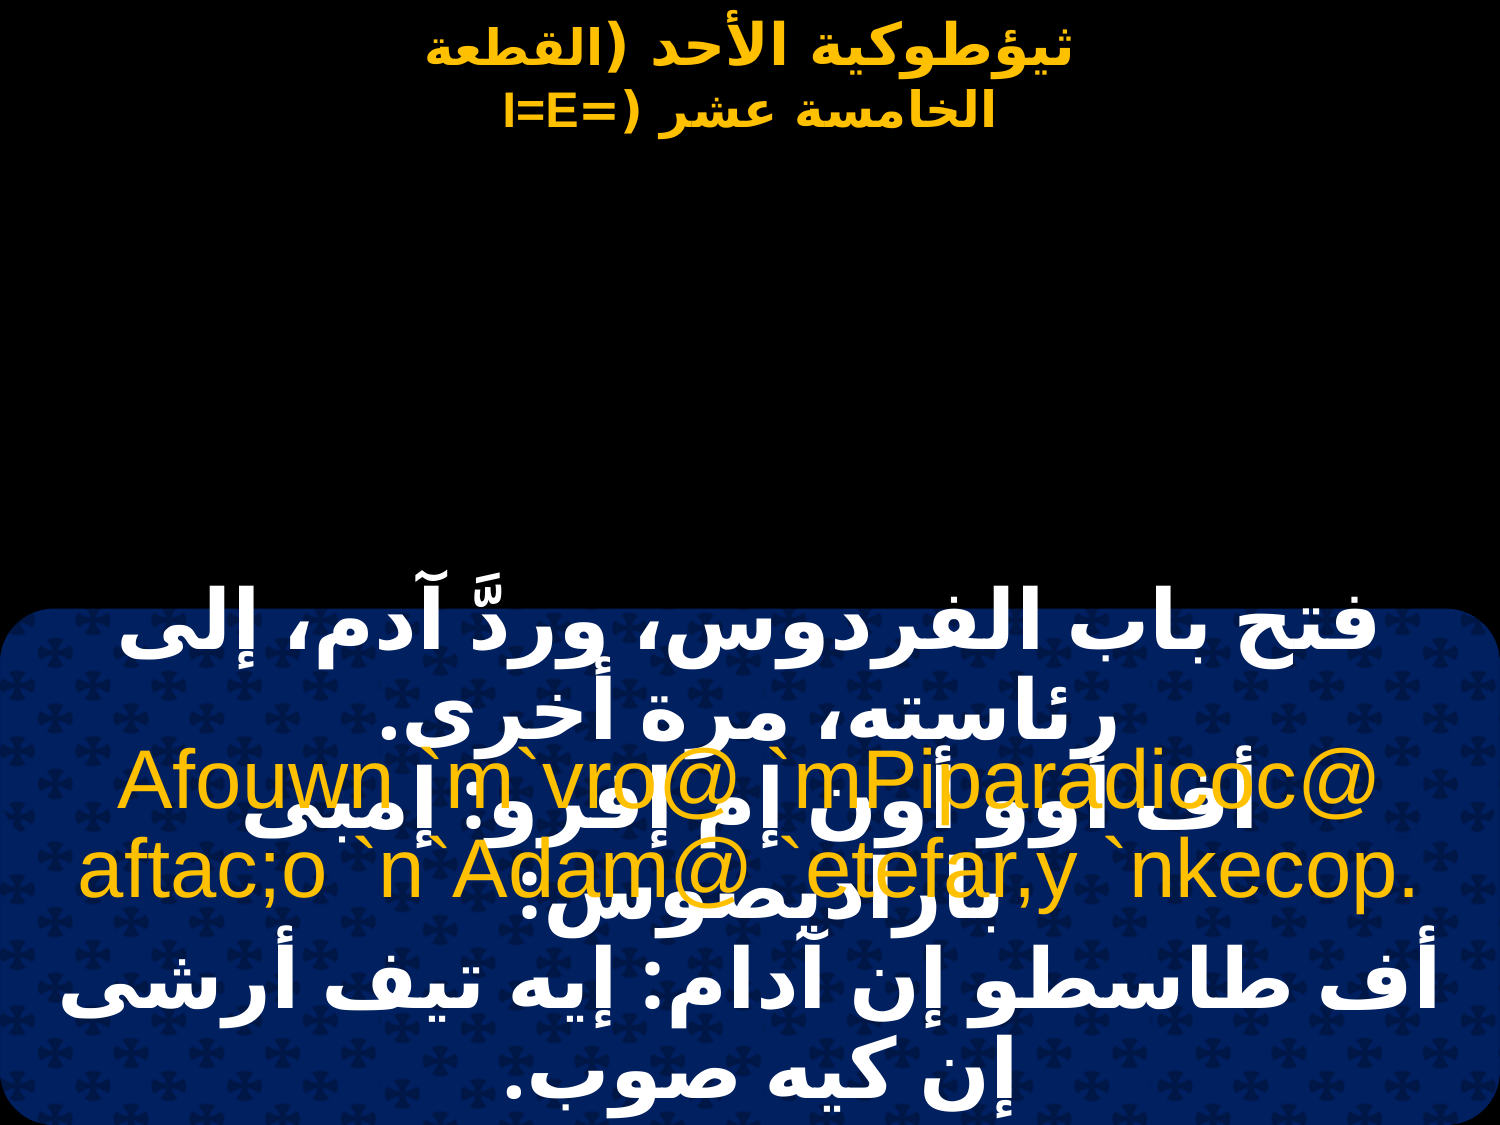

فتح باب الفردوس، وردَّ آدم، إلى رئاسته، مرة أخرى.
Afouwn `m`vro@ `mPiparadicoc@ aftac;o `n`Adam@ `etefar,y `nkecop.
أف أوو أون إم إفرو: إمبى باراذيصوس:
أف طاسطو إن آدام: إيه تيف أرشى إن كيه صوب.